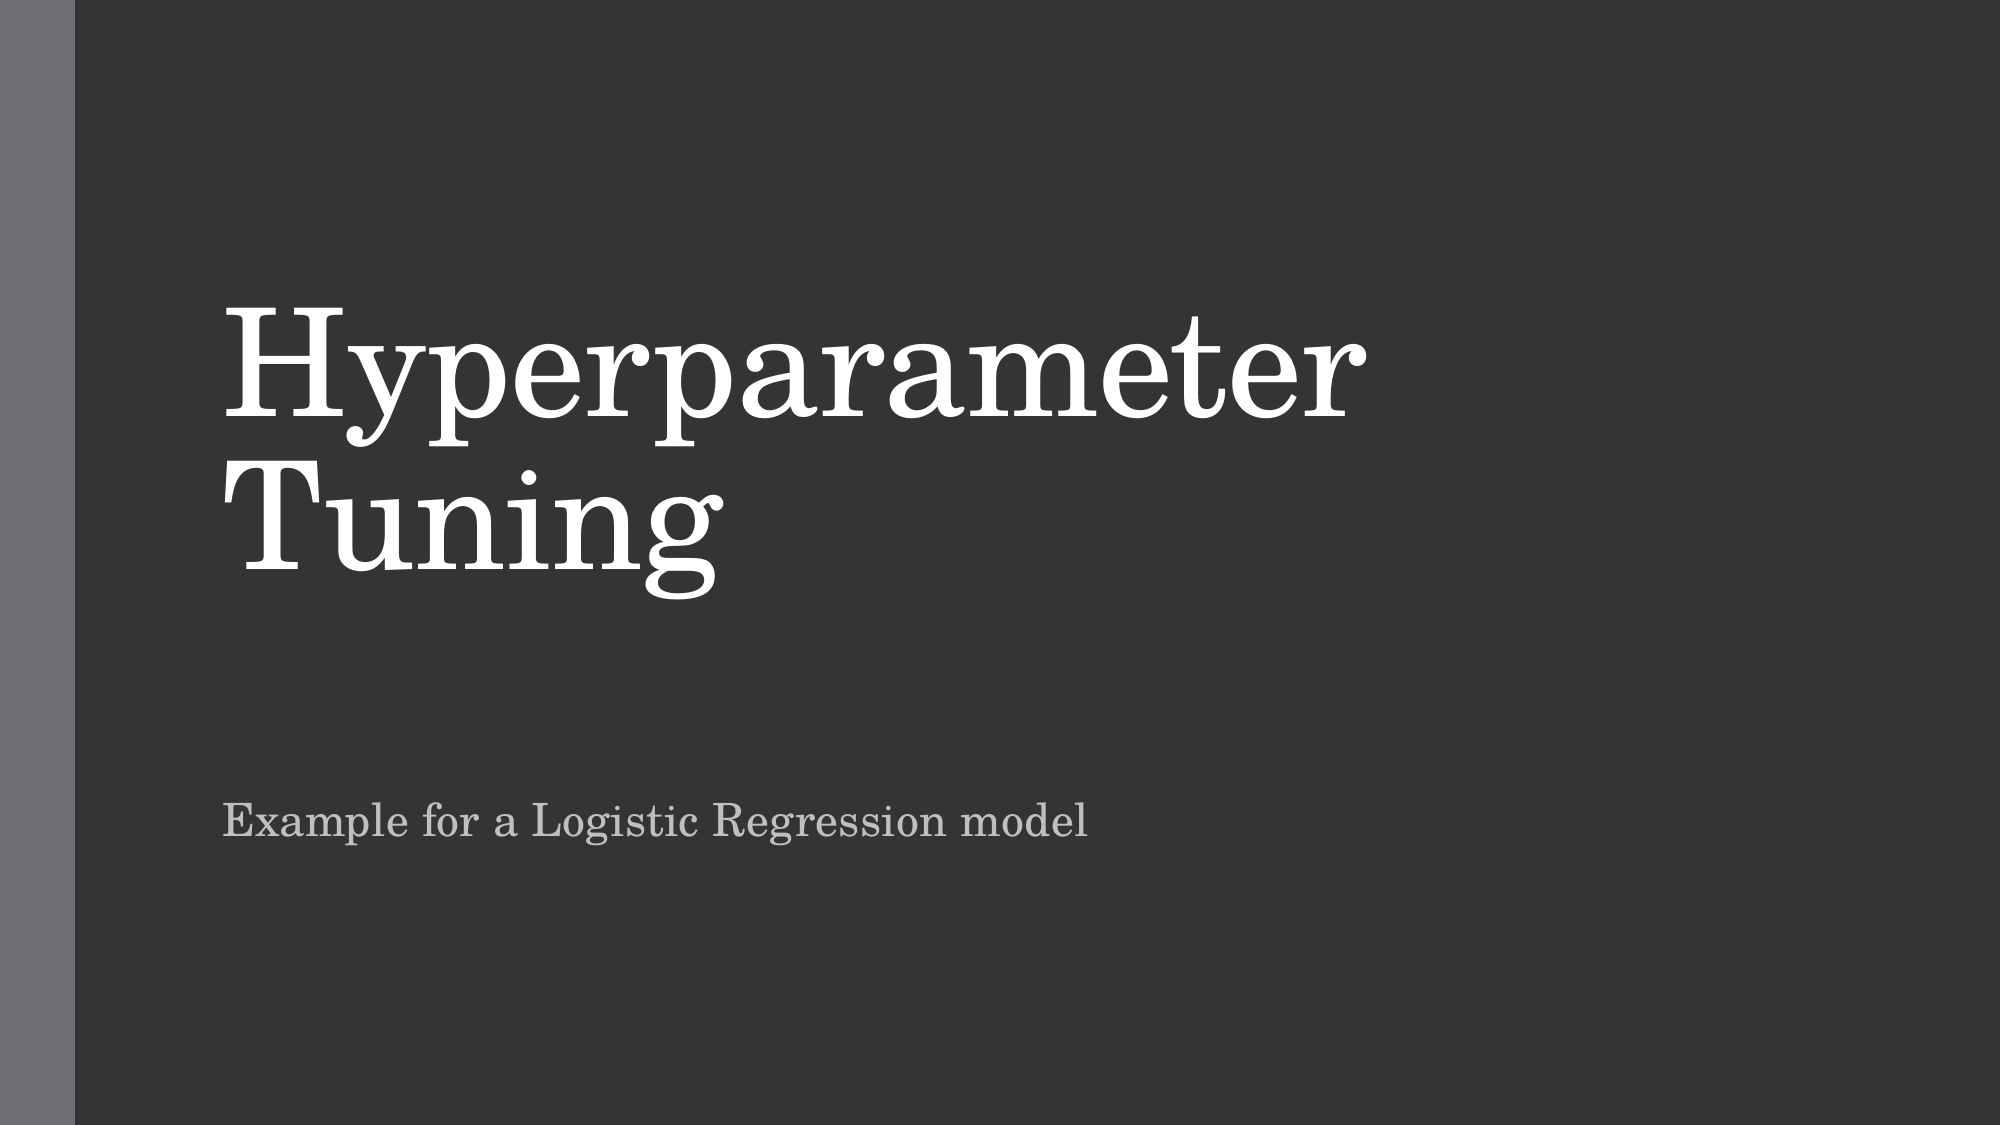

# Hyperparameter Tuning
Example for a Logistic Regression model